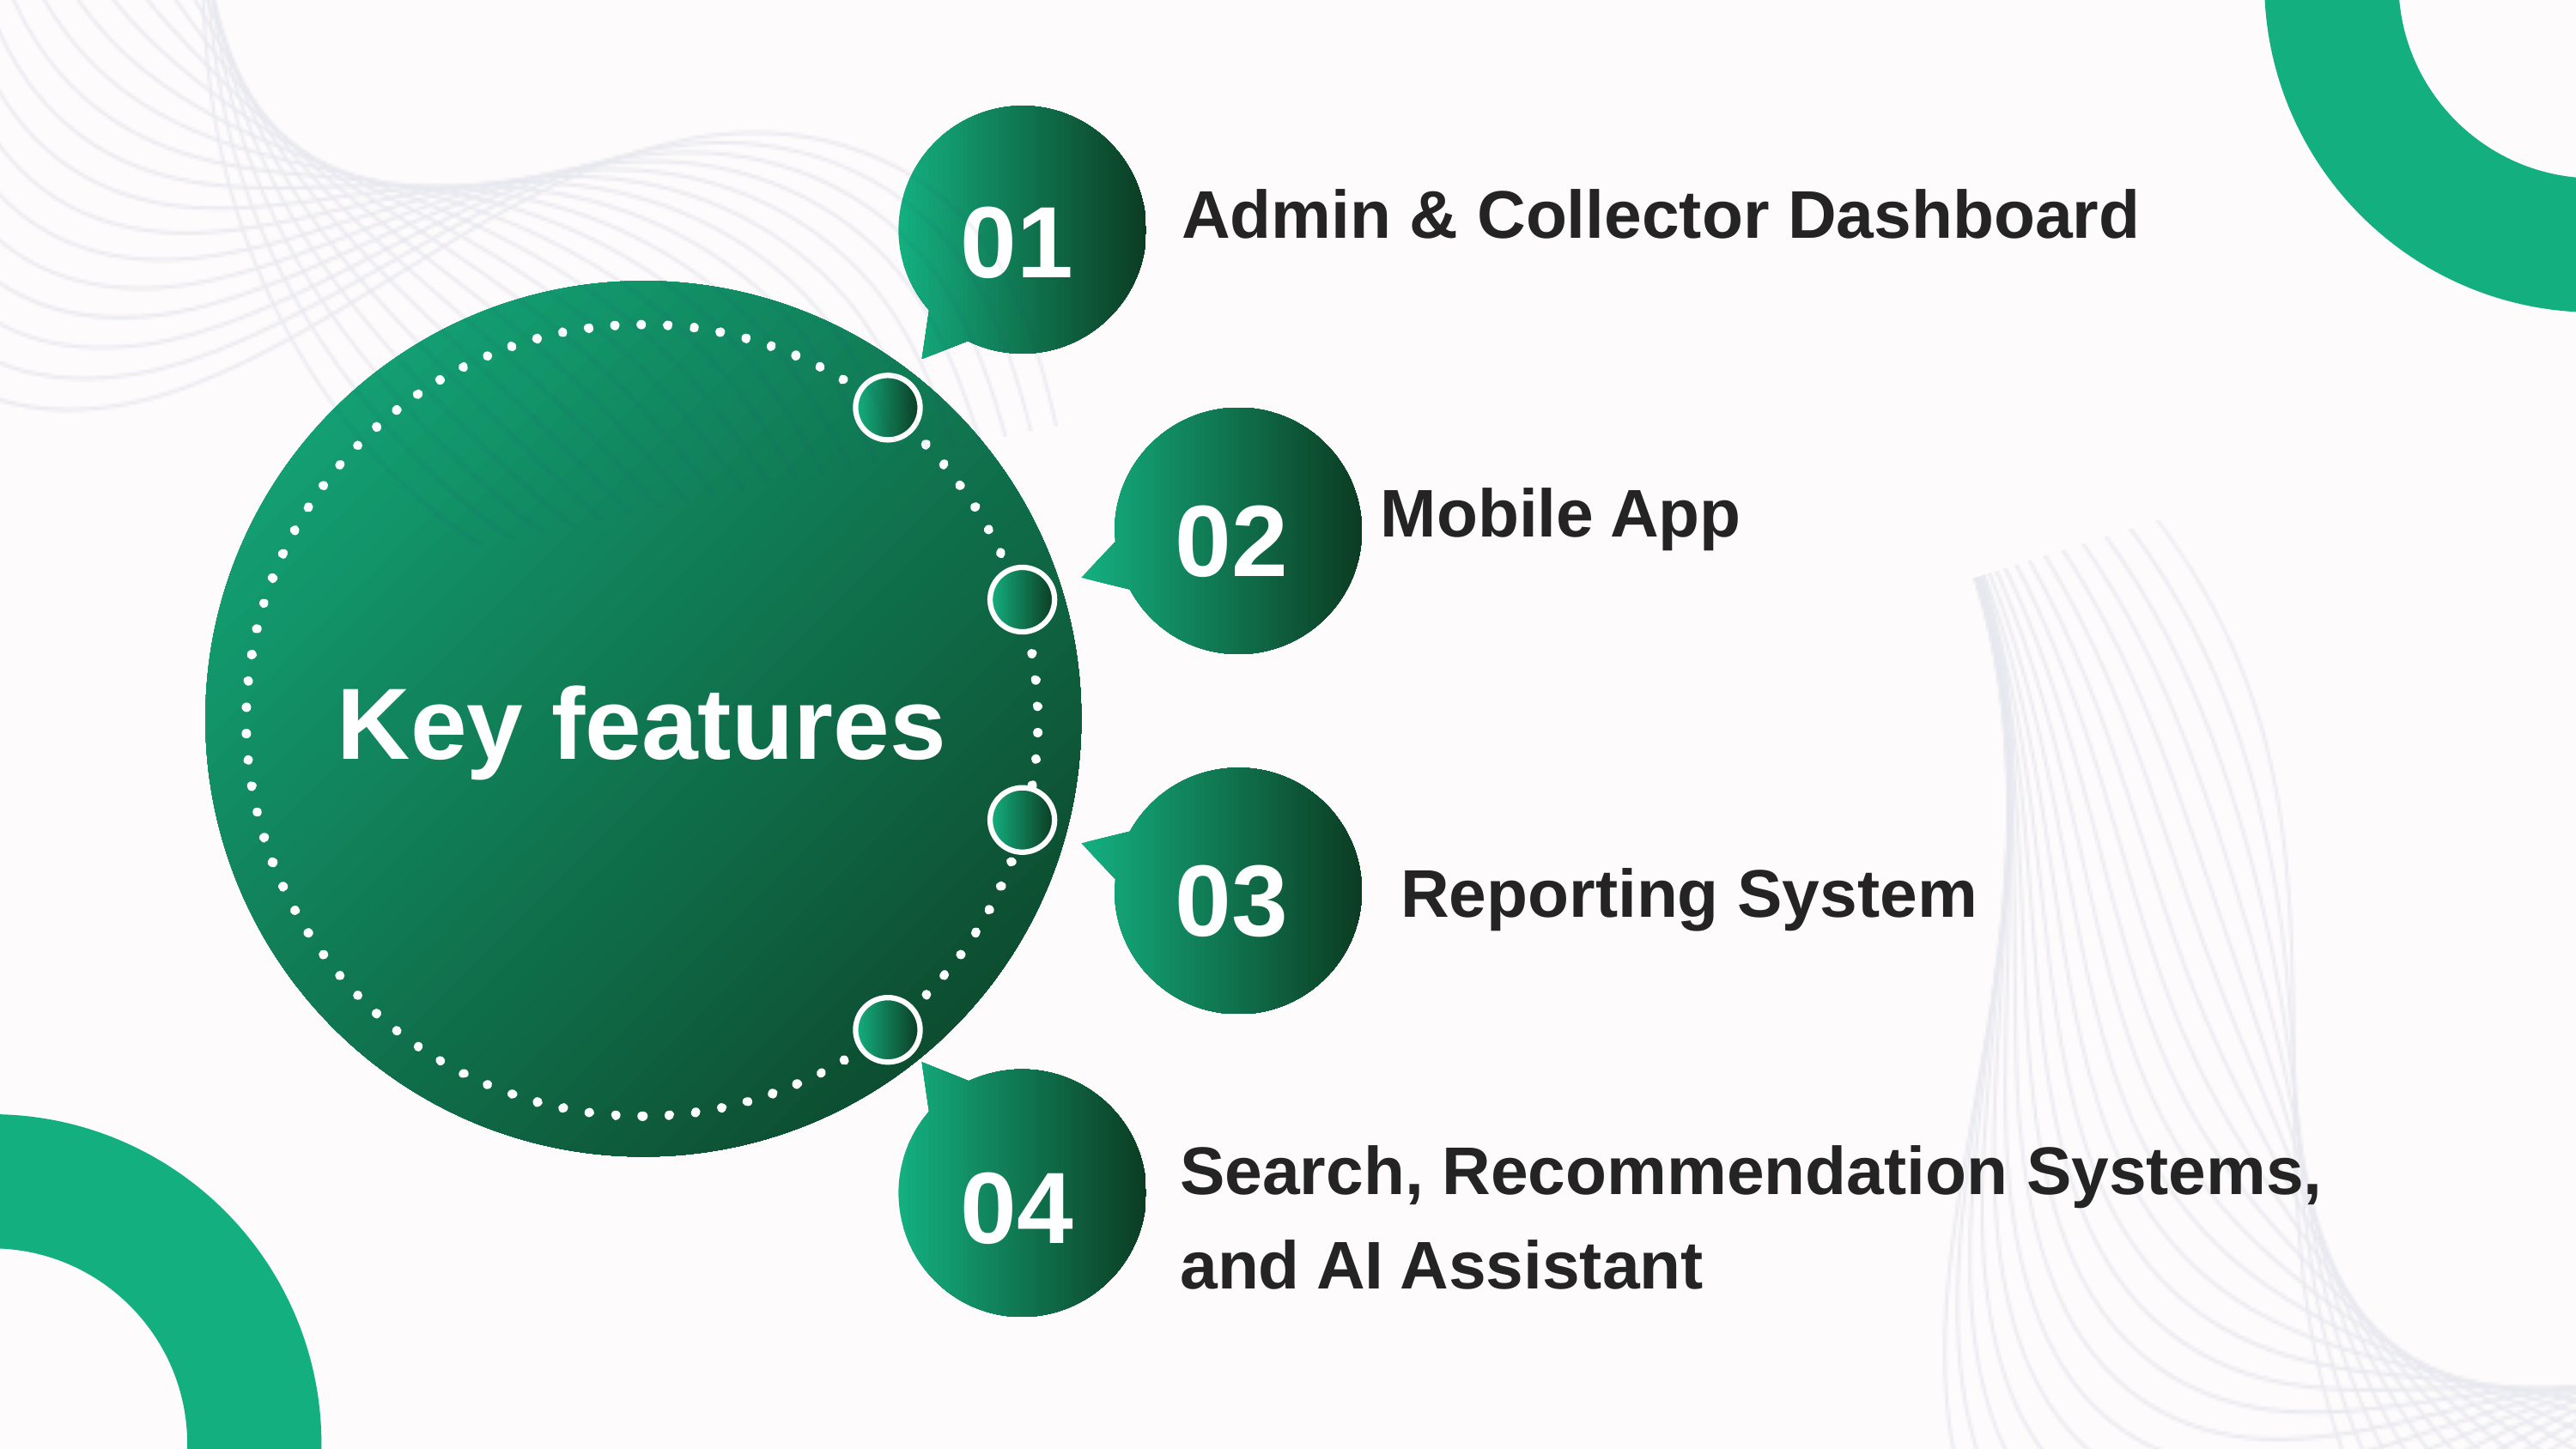

01
Admin & Collector Dashboard

02
 Mobile App

Key features

03
Reporting System

Search, Recommendation Systems, and AI Assistant
04